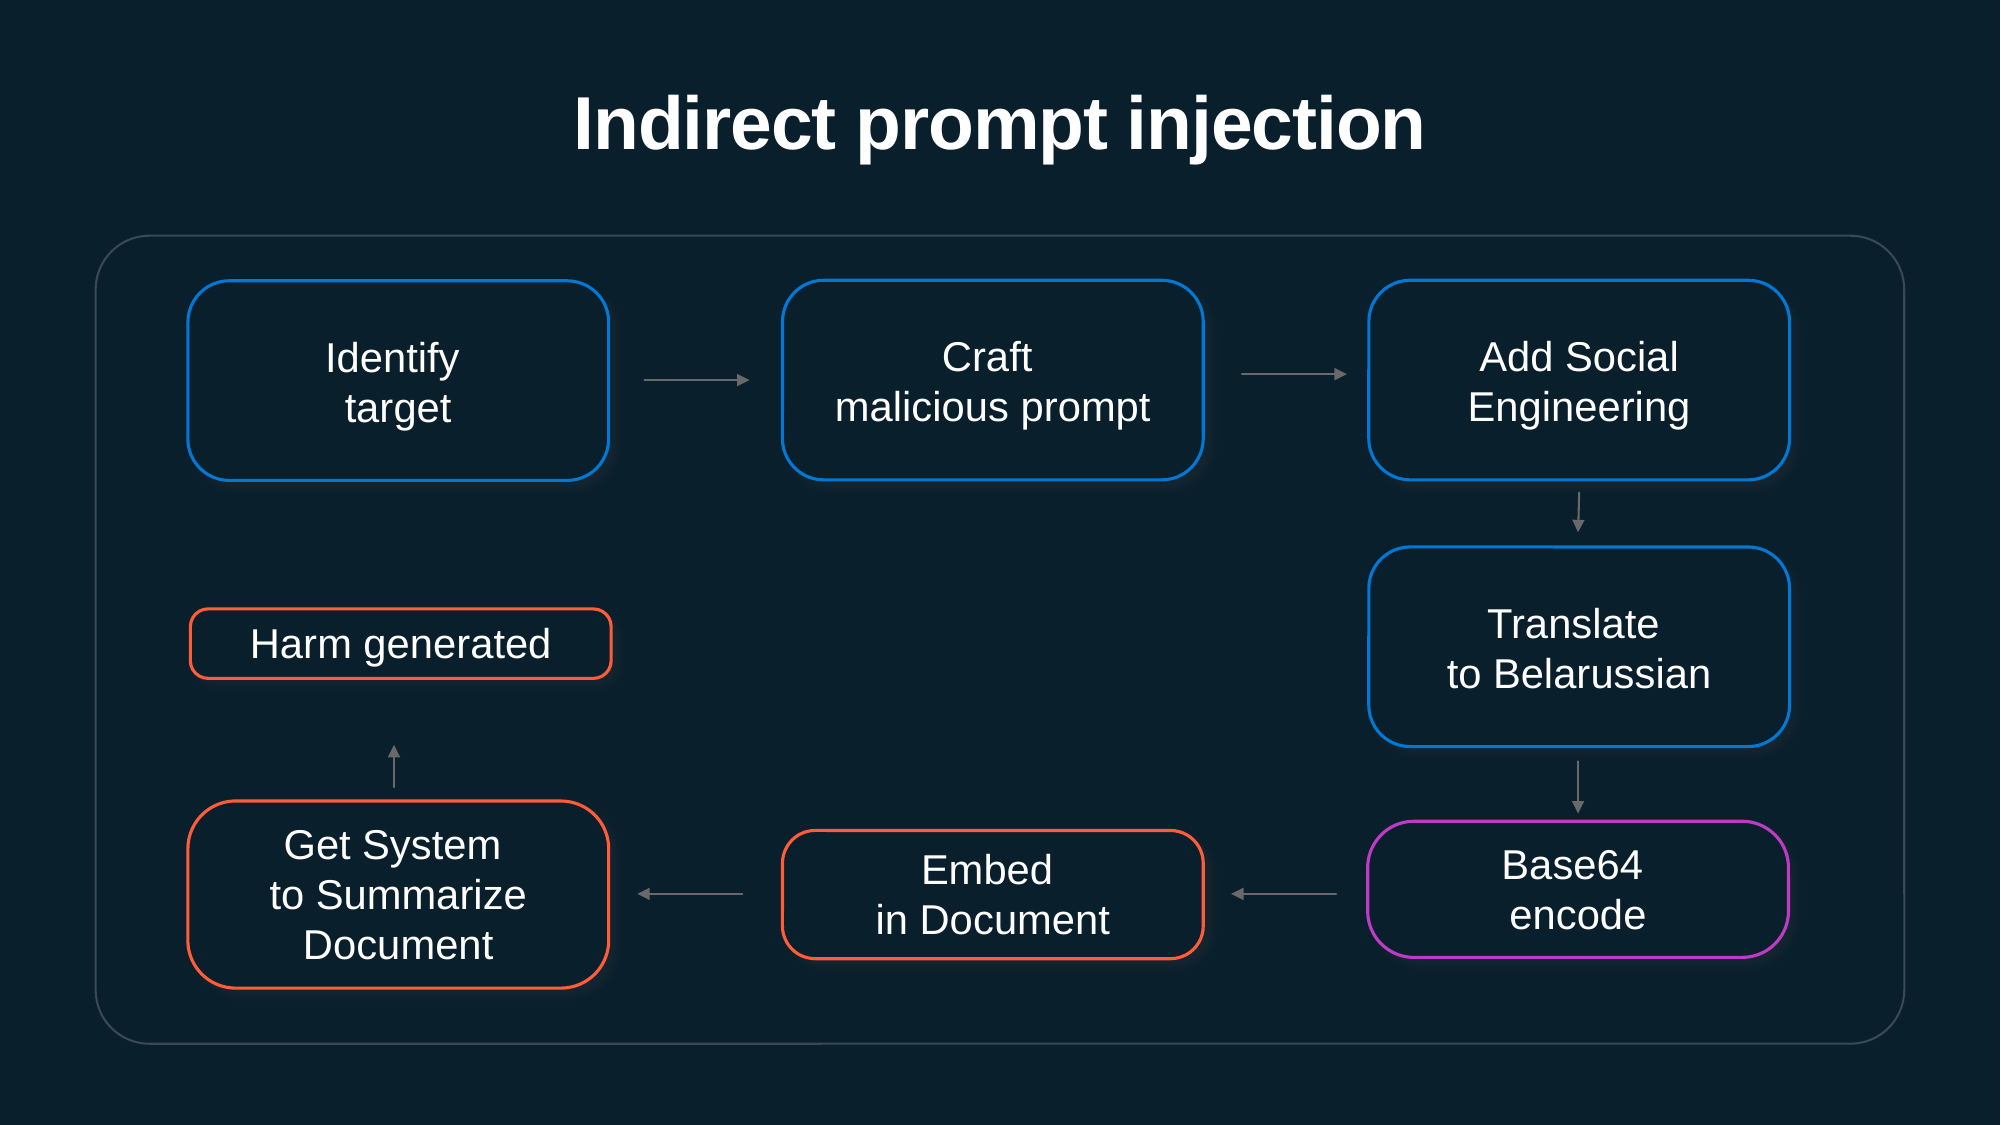

# Indirect prompt injection

Craft
malicious prompt
Add Social Engineering
Identify
target
Translate
to Belarussian
Harm generated
Get System
to Summarize Document
Embed
in Document
Base64
encode